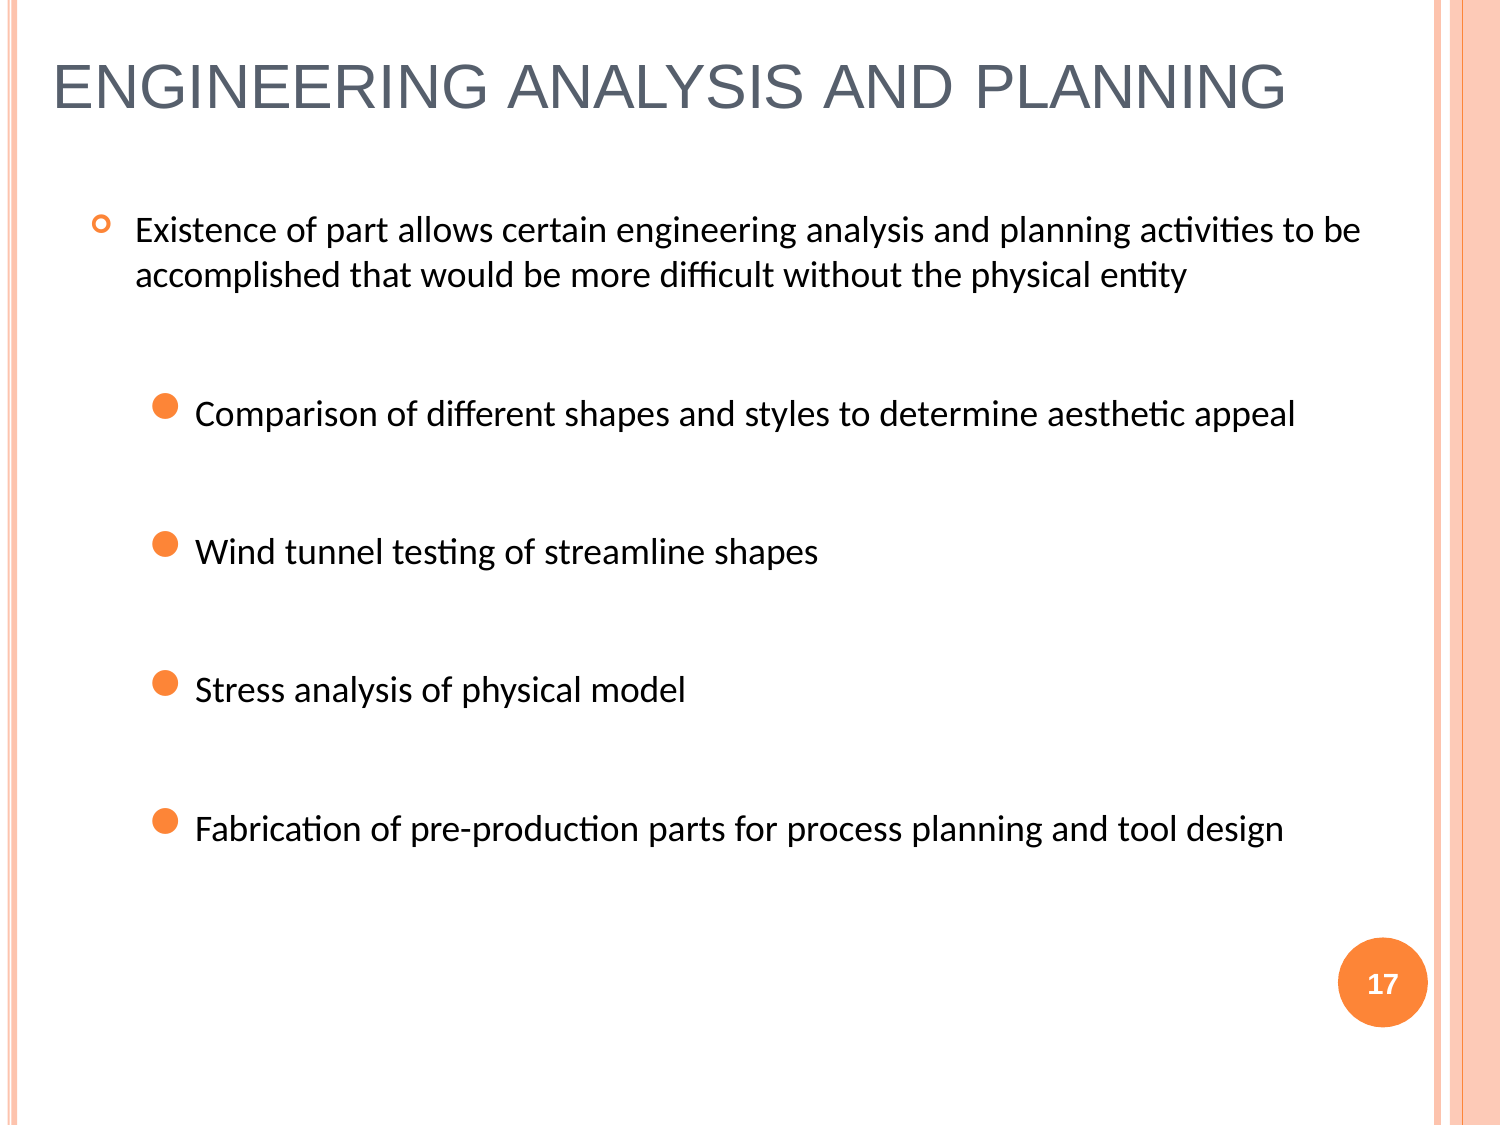

# Engineering Analysis and Planning
Existence of part allows certain engineering analysis and planning activities to be accomplished that would be more difficult without the physical entity

Comparison of different shapes and styles to determine aesthetic appeal

Wind tunnel testing of streamline shapes

Stress analysis of physical model

Fabrication of pre-production parts for process planning and tool design
17